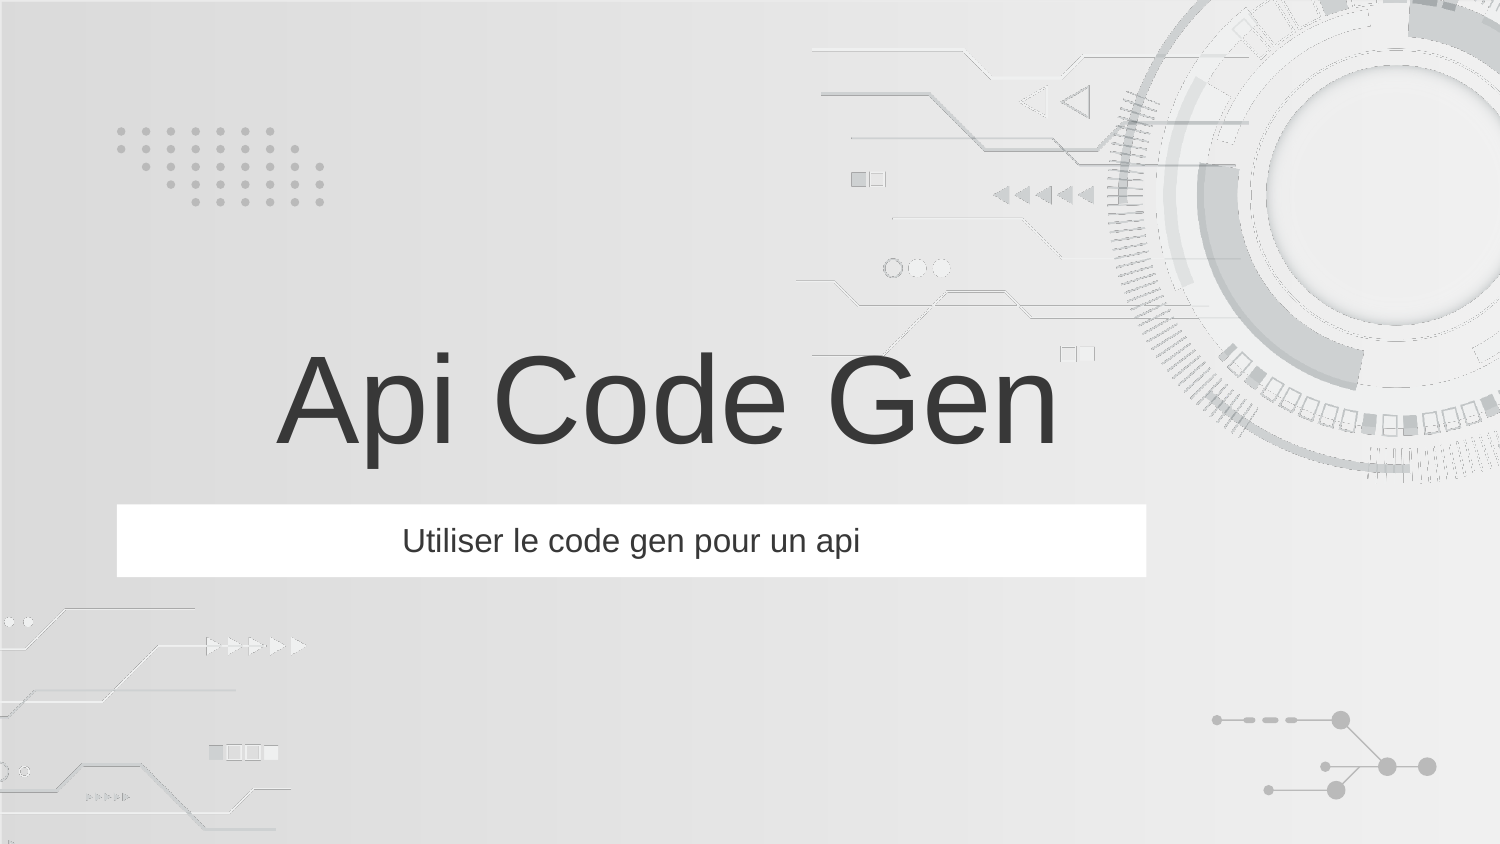

# Api Code Gen
Utiliser le code gen pour un api